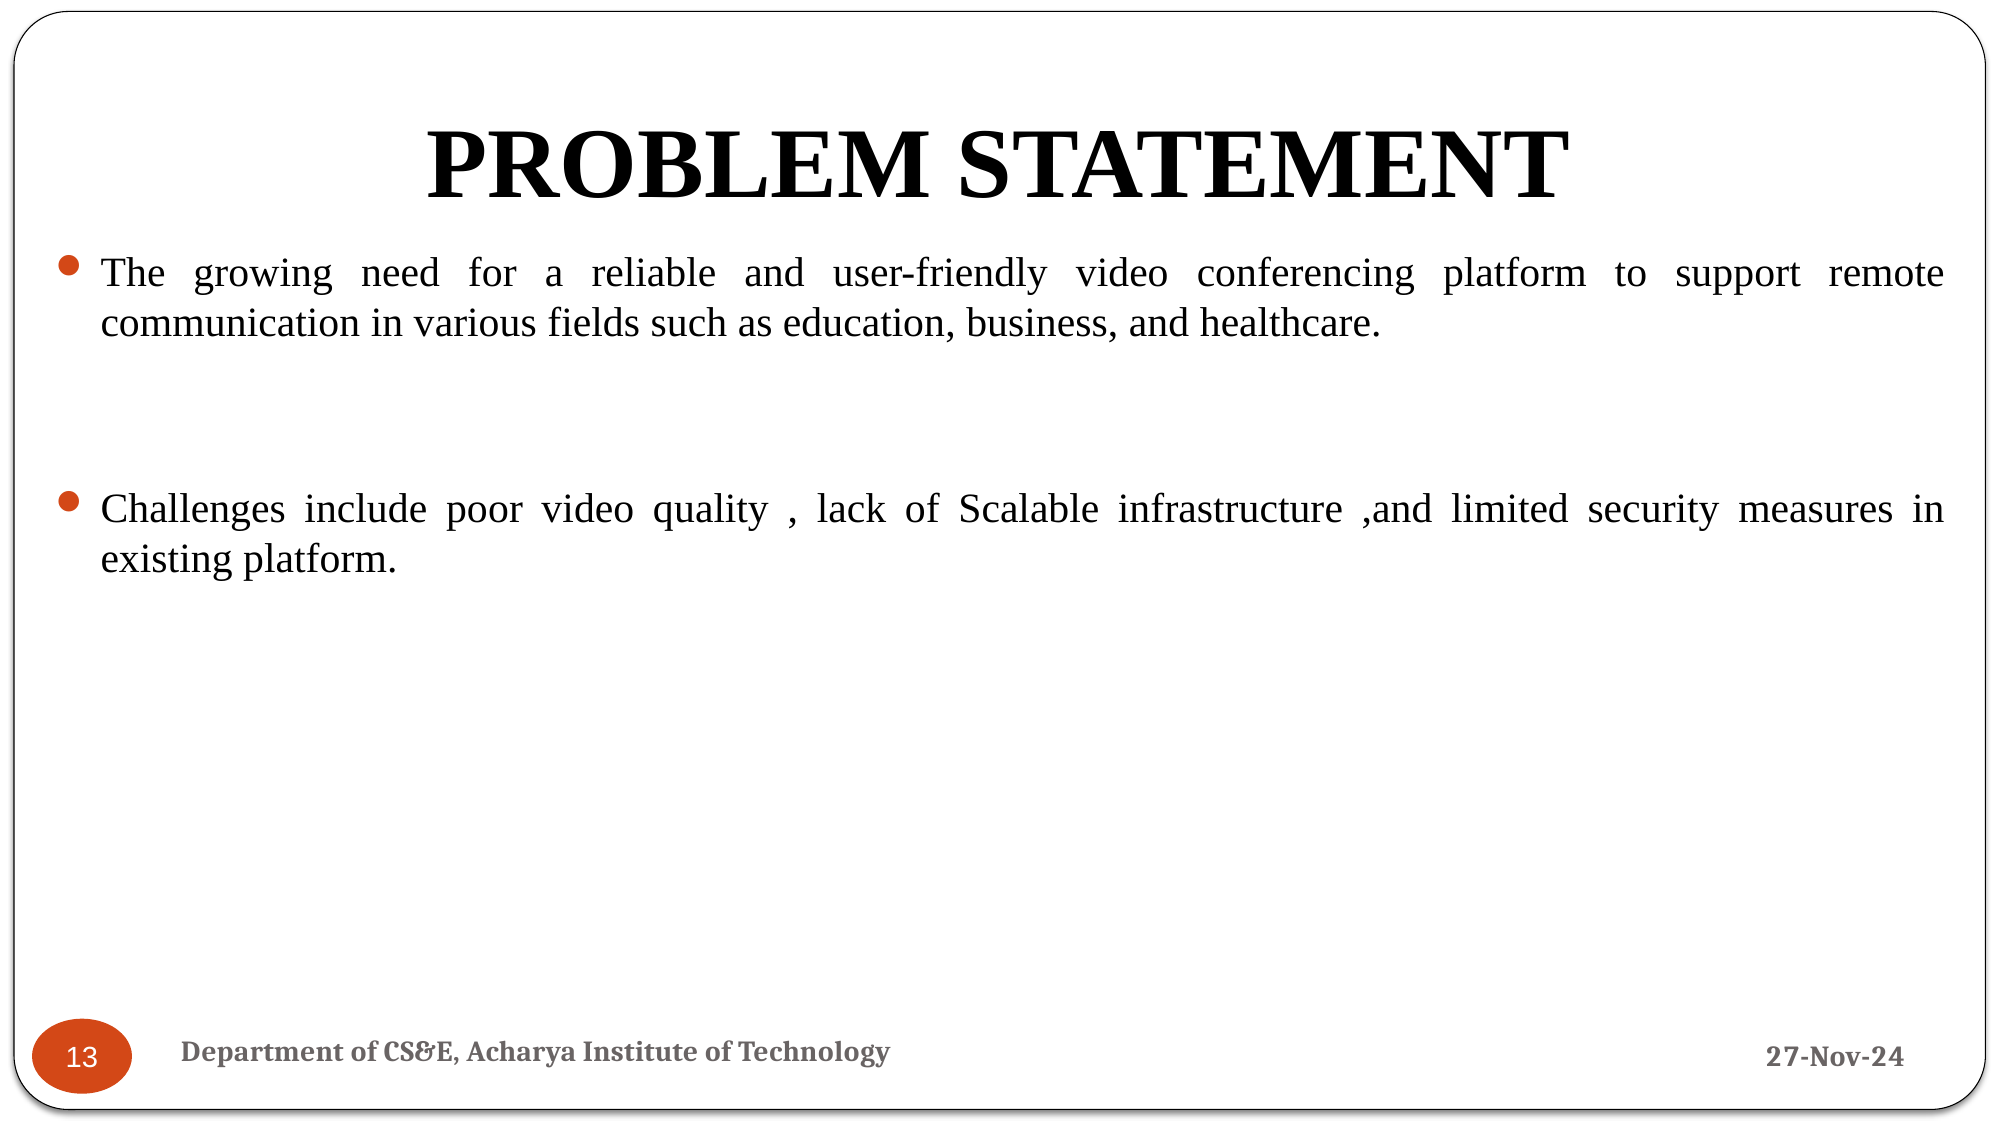

# PROBLEM STATEMENT
The growing need for a reliable and user-friendly video conferencing platform to support remote communication in various fields such as education, business, and healthcare.

Challenges include poor video quality , lack of Scalable infrastructure ,and limited security measures in existing platform.

Department of CS&E, Acharya Institute of Technology
27-Nov-24
13